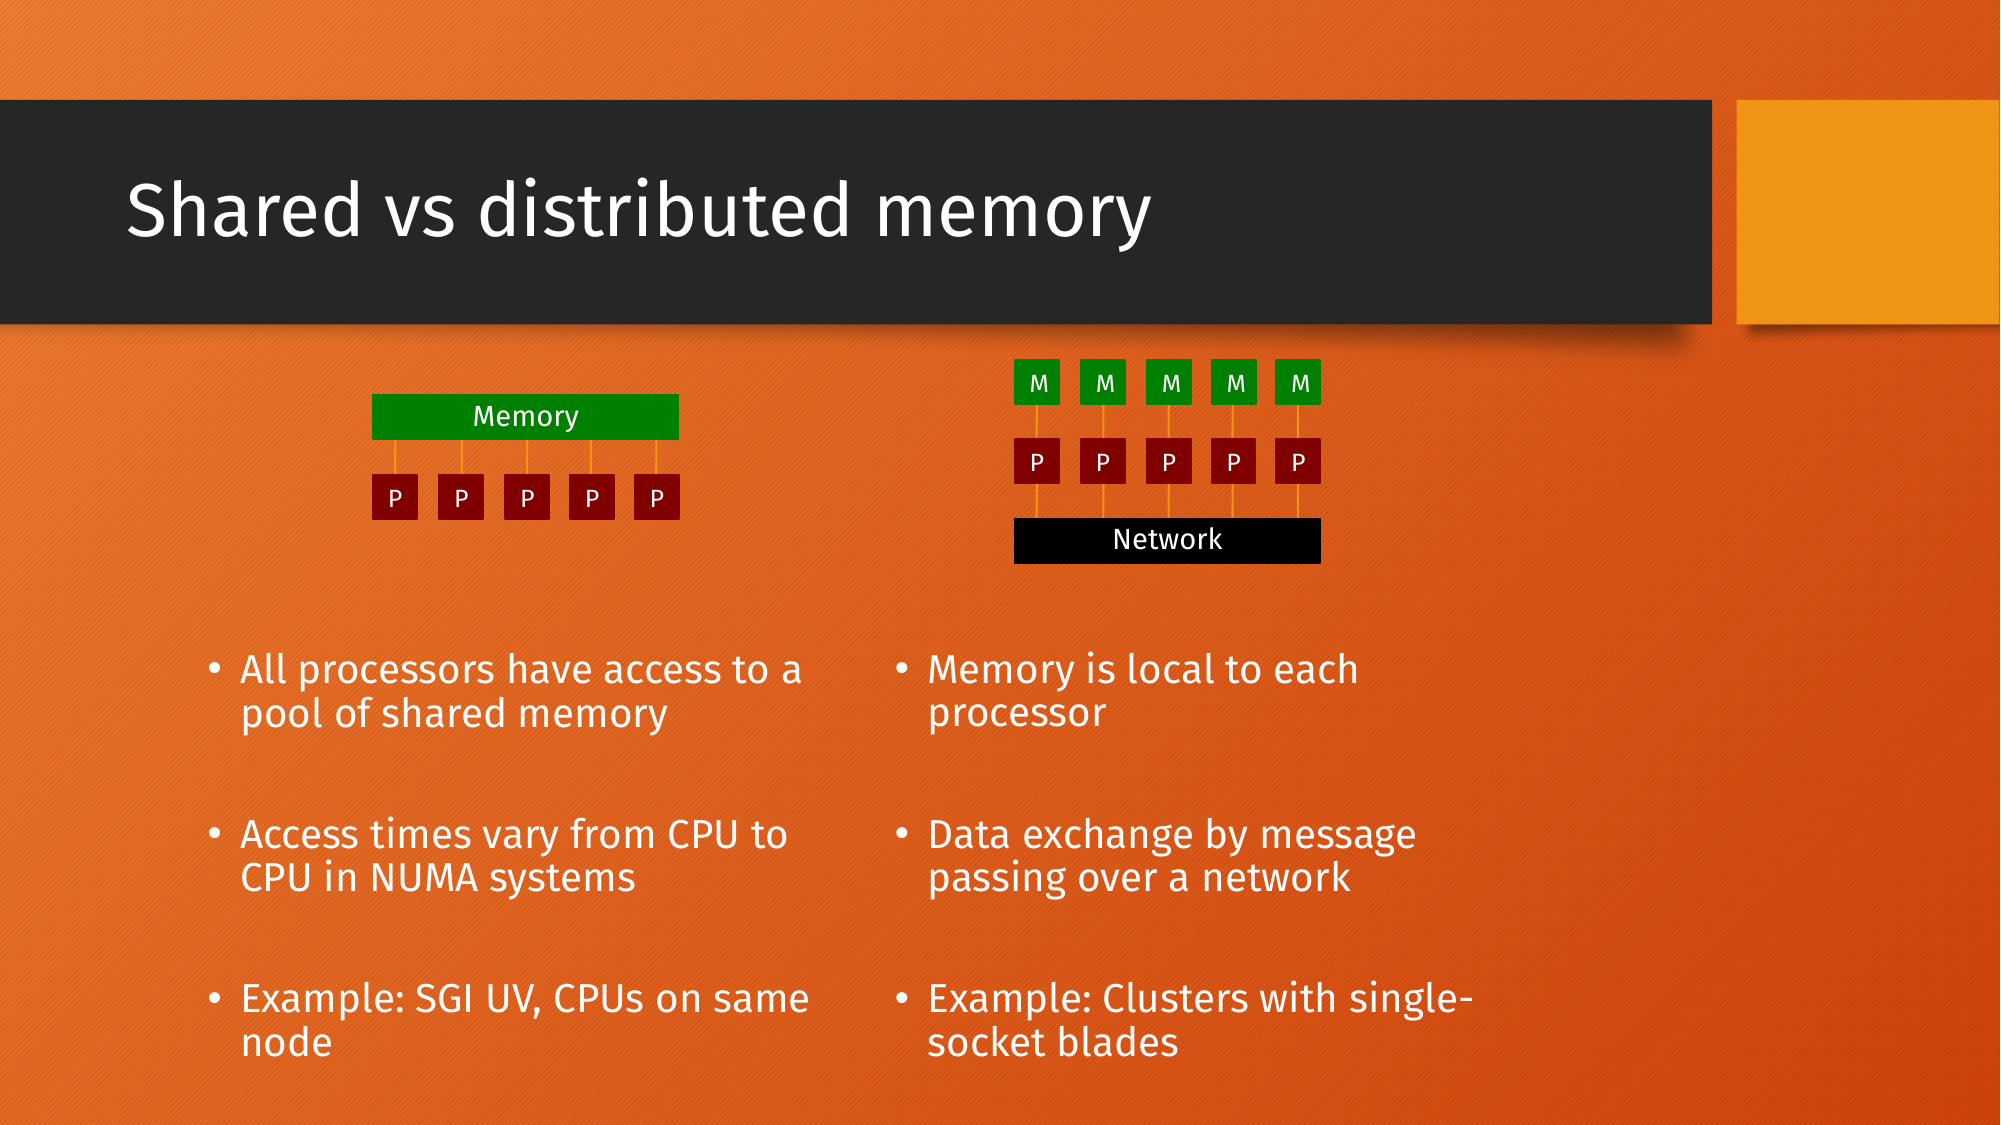

# Shared vs distributed memory

All processors have access to a pool of shared memory

Access times vary from CPU to CPU in NUMA systems

Example: SGI UV, CPUs on same node

Memory is local to each processor

Data exchange by message passing over a network

Example: Clusters with single-socket blades
M
M
M
M
M
Memory
P
P
P
P
P
P
P
P
P
P
Network